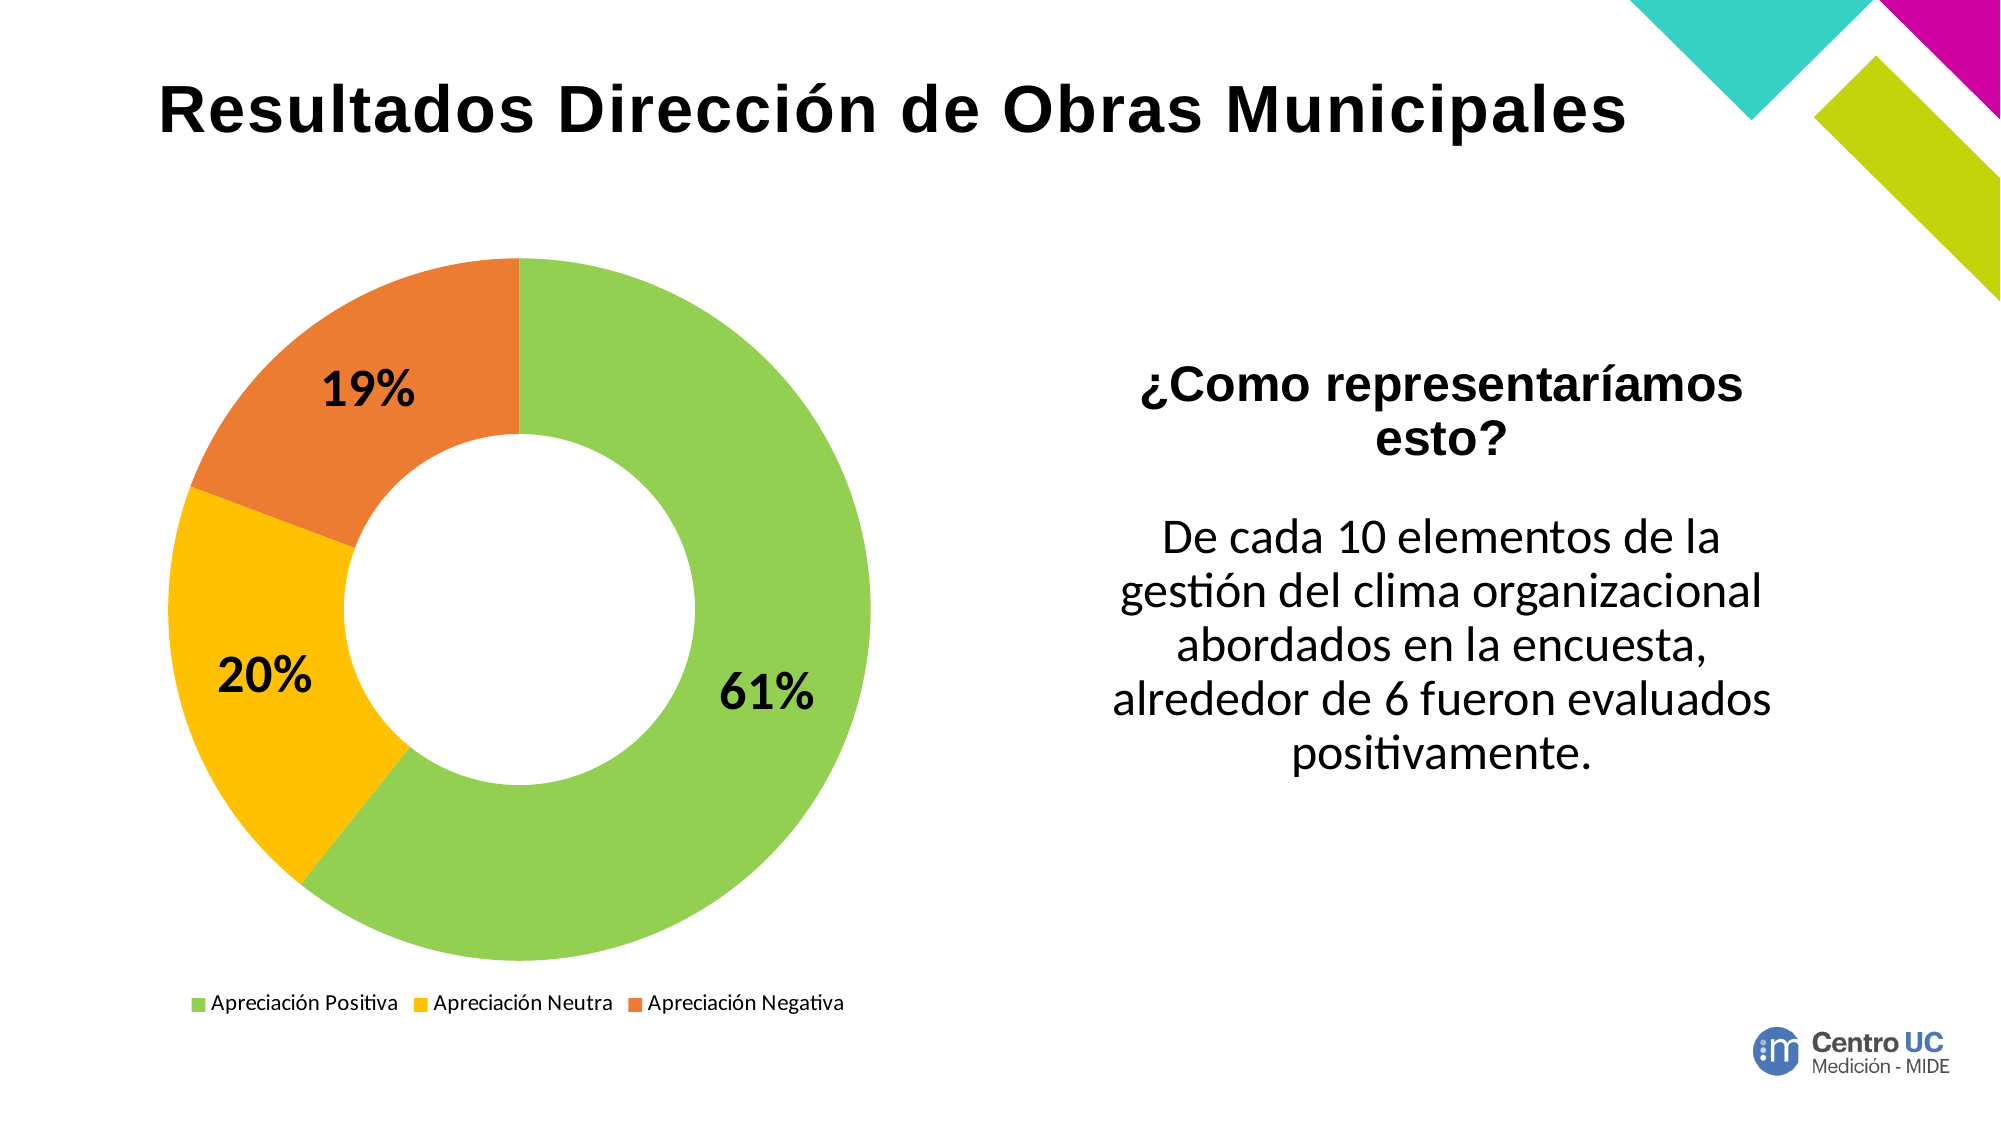

# Resultados Dirección de Obras Municipales

### Chart

| Category | Apreciación |
|---|---|
| Apreciación Positiva | 0.6070686070686071 |
| Apreciación Neutra | 0.2 |
| Apreciación Negativa | 0.19293139293139294 |
¿Como representaríamos esto?
De cada 10 elementos de la gestión del clima organizacional abordados en la encuesta, alrededor de 6 fueron evaluados positivamente.